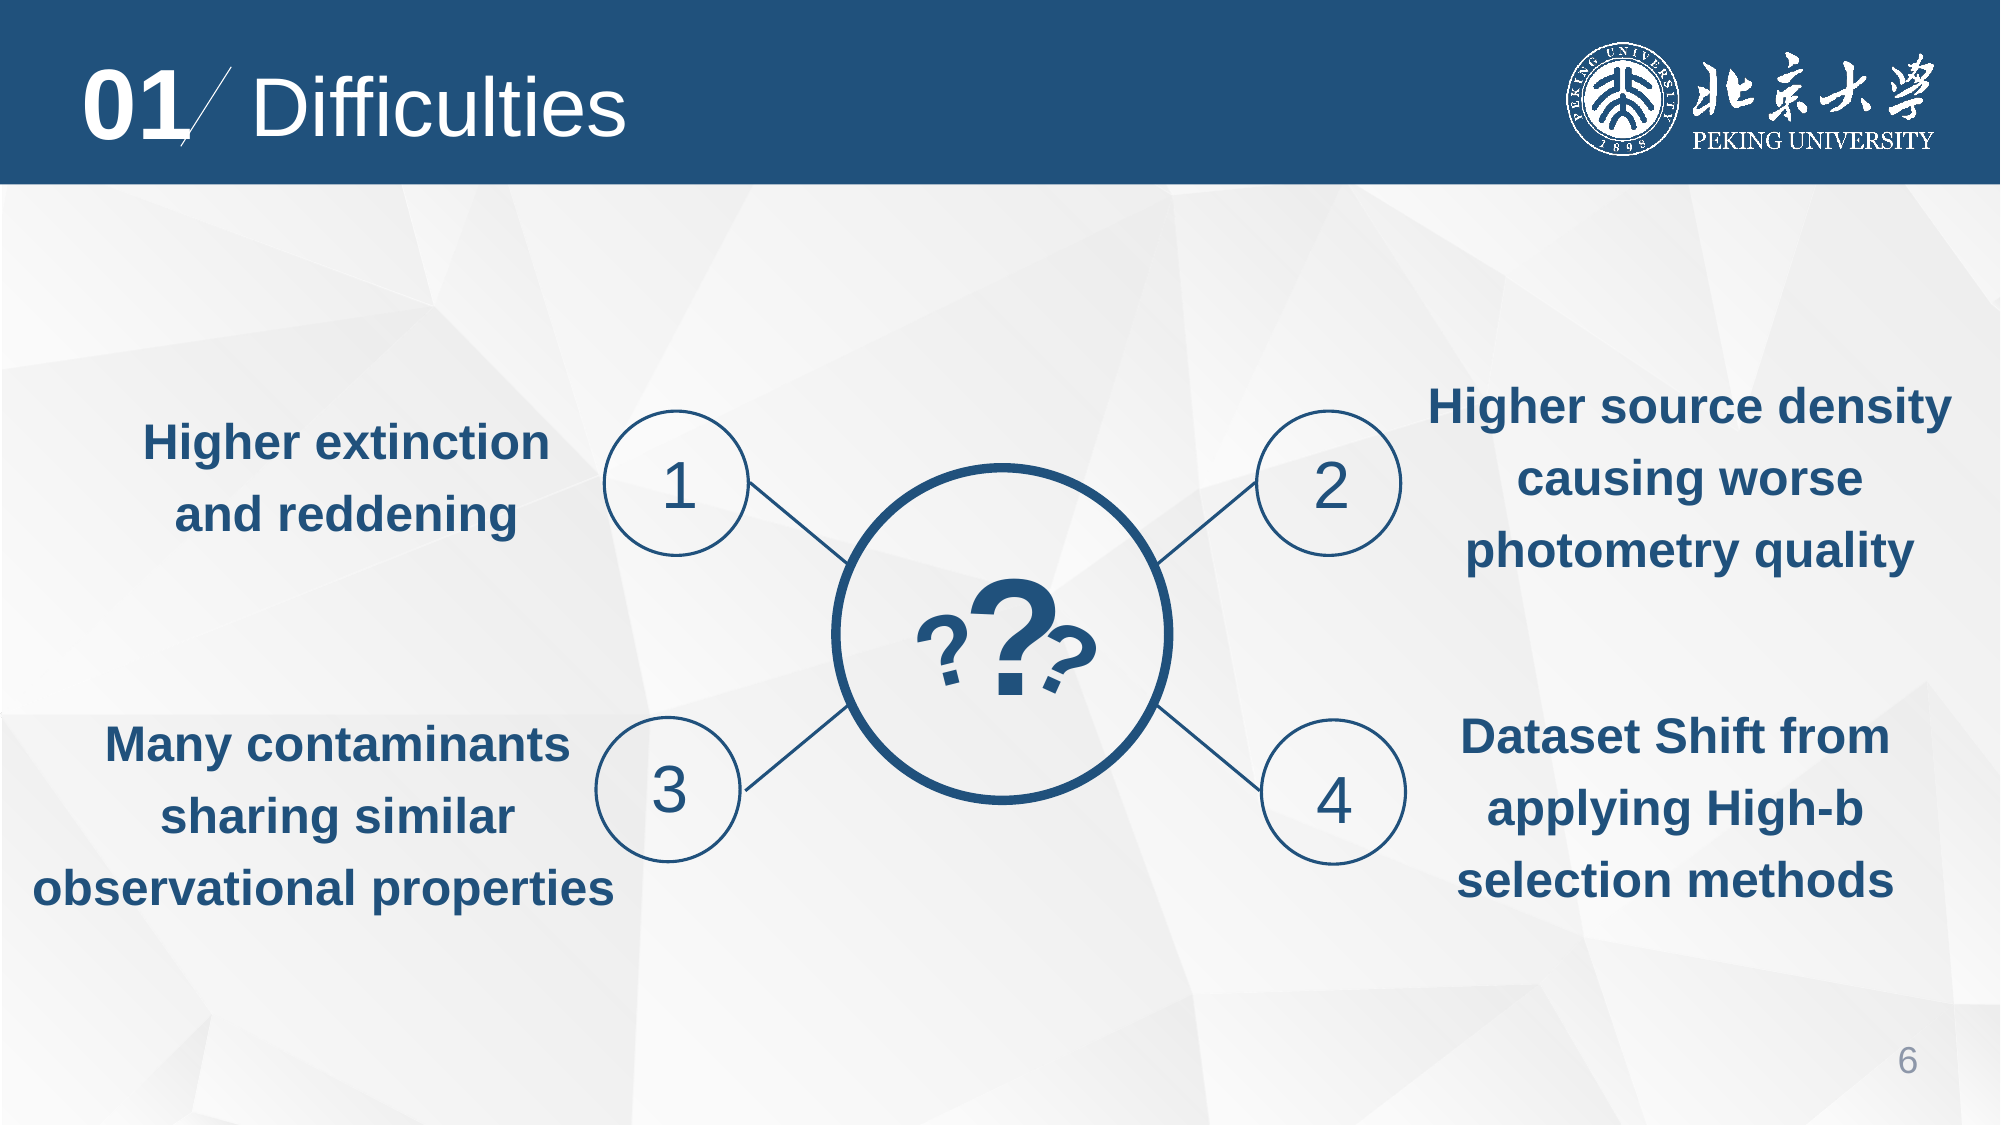

01
Difficulties
Higher source density causing worse photometry quality
Higher extinction and reddening

1
2

?
?
?
Dataset Shift from applying High-b selection methods
Many contaminants sharing similar observational properties

3
4
6